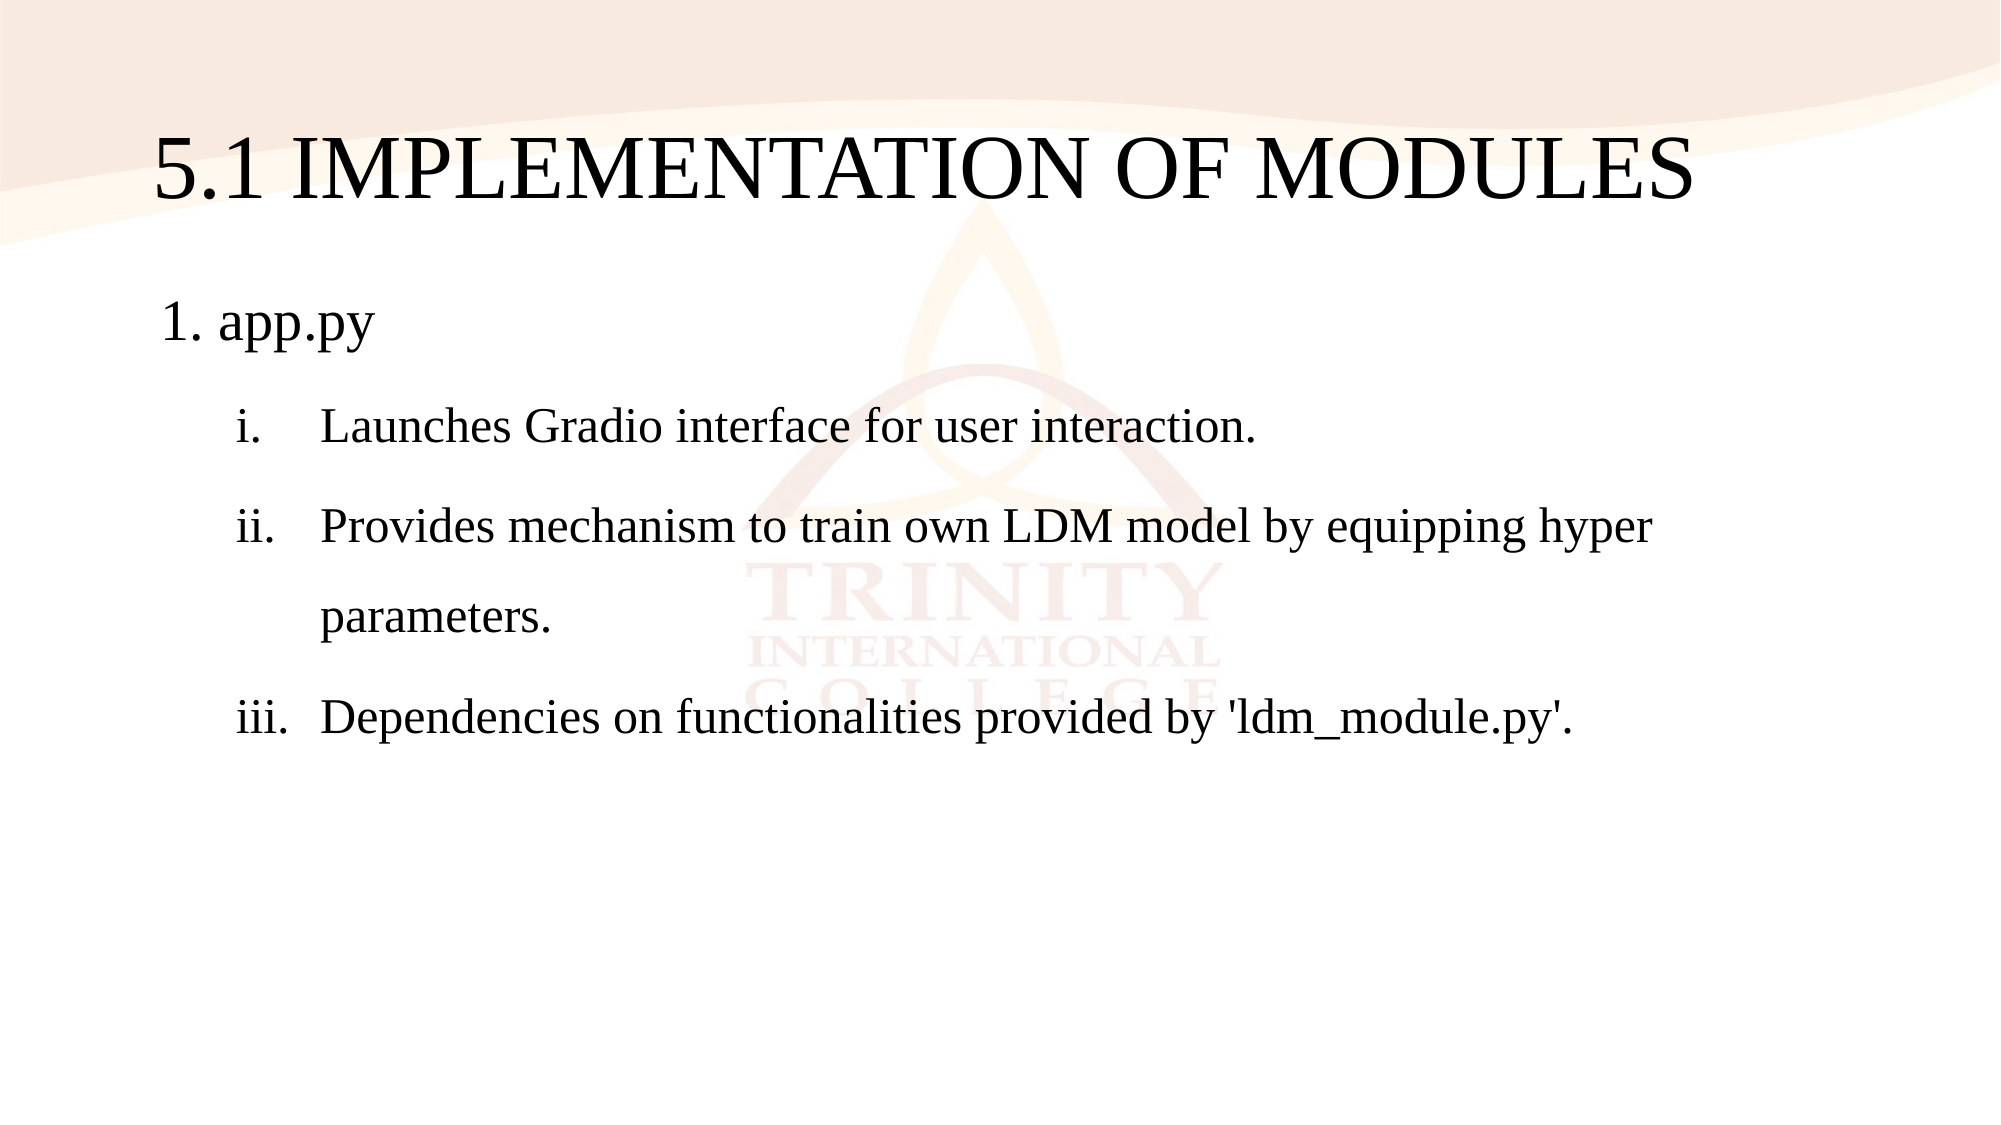

# 5.1 IMPLEMENTATION OF MODULES
1. app.py
Launches Gradio interface for user interaction.
Provides mechanism to train own LDM model by equipping hyper parameters.
Dependencies on functionalities provided by 'ldm_module.py'.